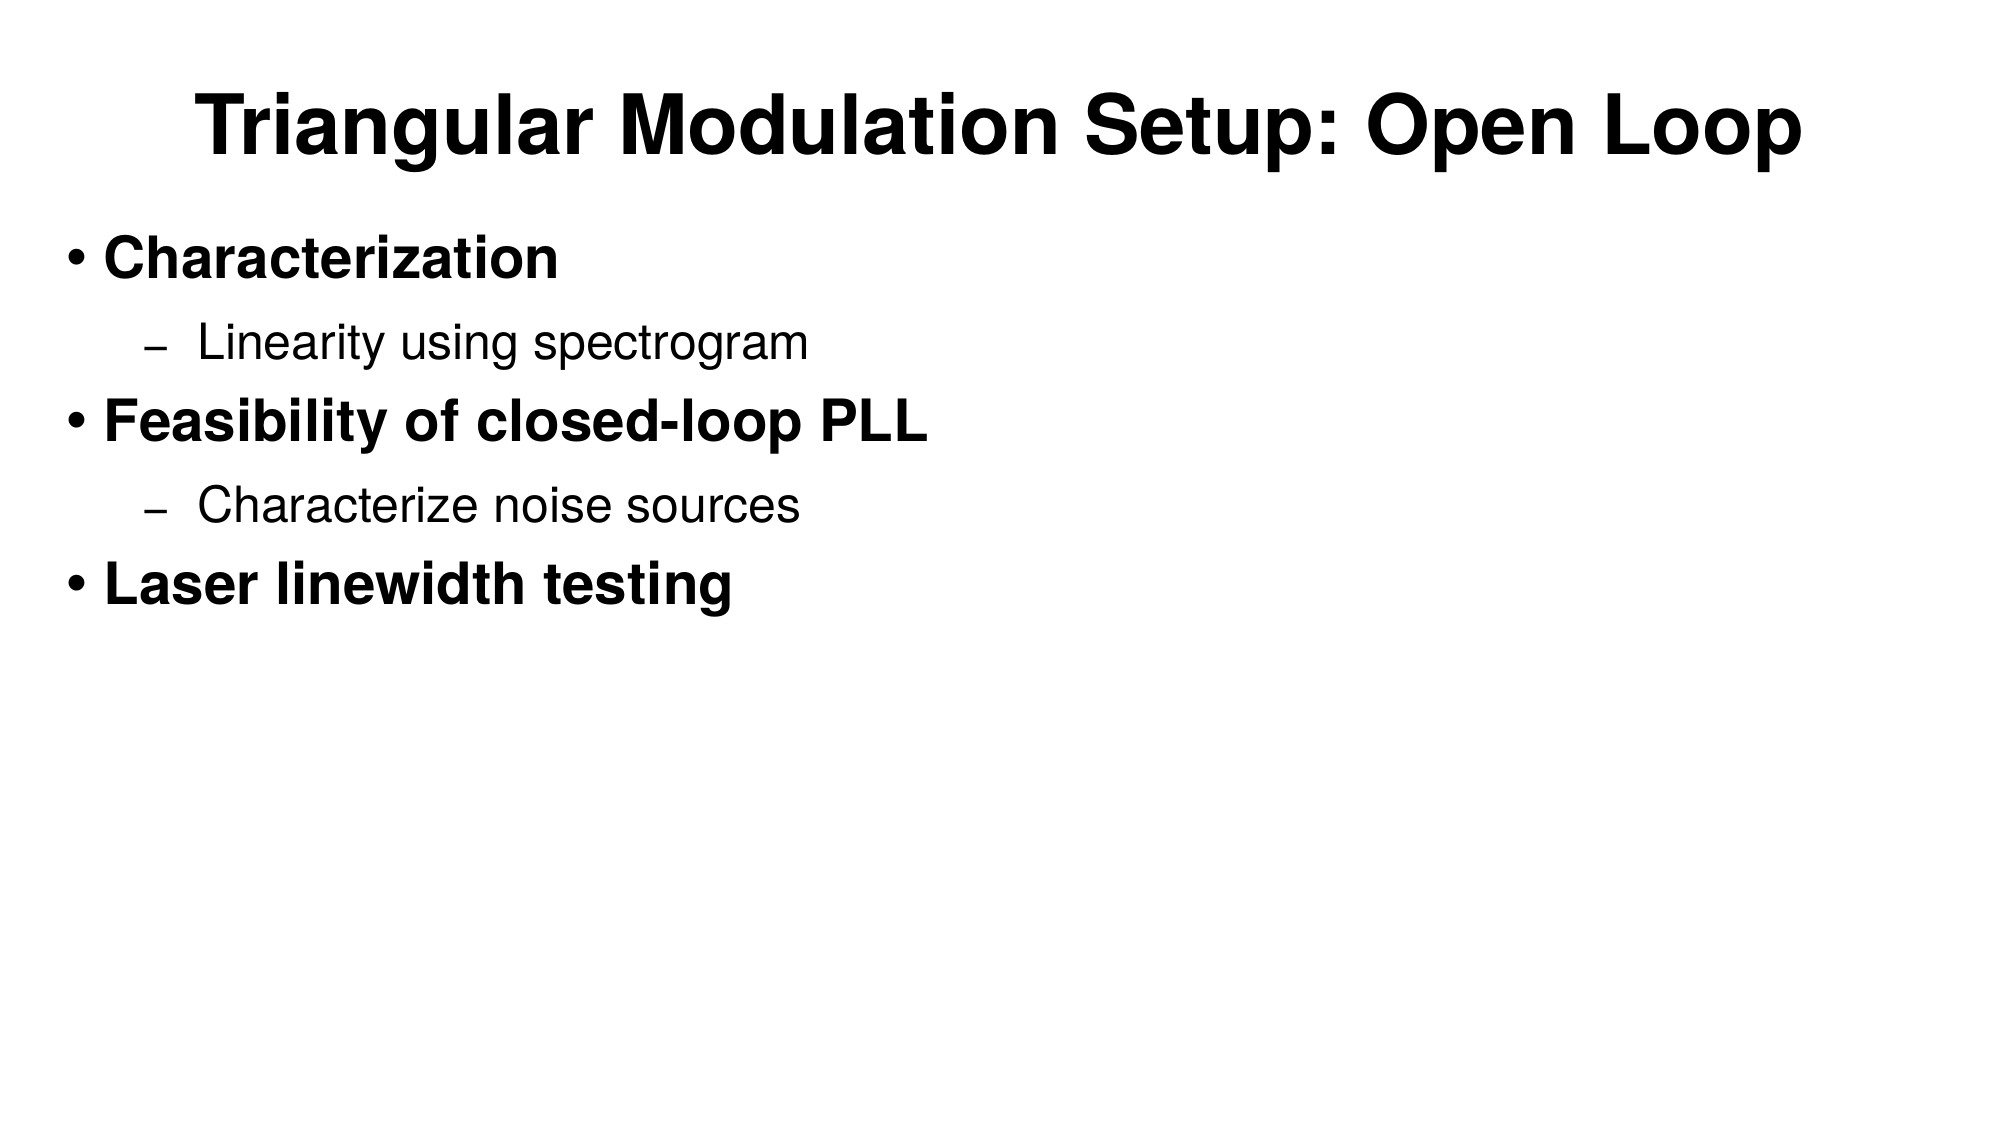

# Triangular Modulation Setup: Open Loop
Characterization
Linearity using spectrogram
Feasibility of closed-loop PLL
Characterize noise sources
Laser linewidth testing